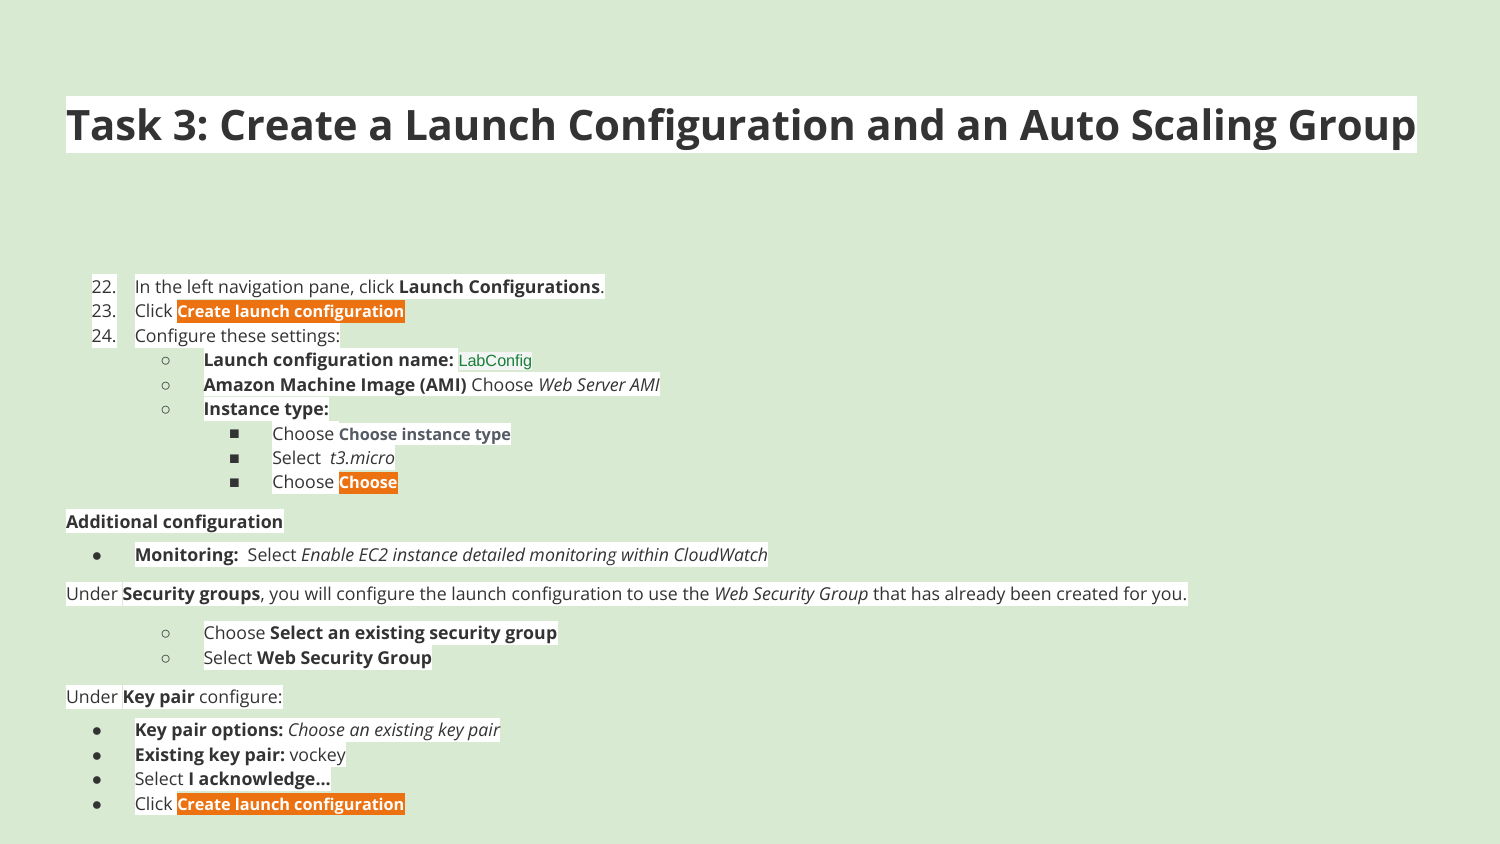

# Task 3: Create a Launch Configuration and an Auto Scaling Group

In the left navigation pane, click Launch Configurations.
Click Create launch configuration
Configure these settings:
Launch configuration name: LabConfig
Amazon Machine Image (AMI) Choose Web Server AMI
Instance type:
Choose Choose instance type
Select  t3.micro
Choose Choose
Additional configuration
Monitoring:  Select Enable EC2 instance detailed monitoring within CloudWatch
Under Security groups, you will configure the launch configuration to use the Web Security Group that has already been created for you.
Choose Select an existing security group
Select Web Security Group
Under Key pair configure:
Key pair options: Choose an existing key pair
Existing key pair: vockey
Select I acknowledge...
Click Create launch configuration